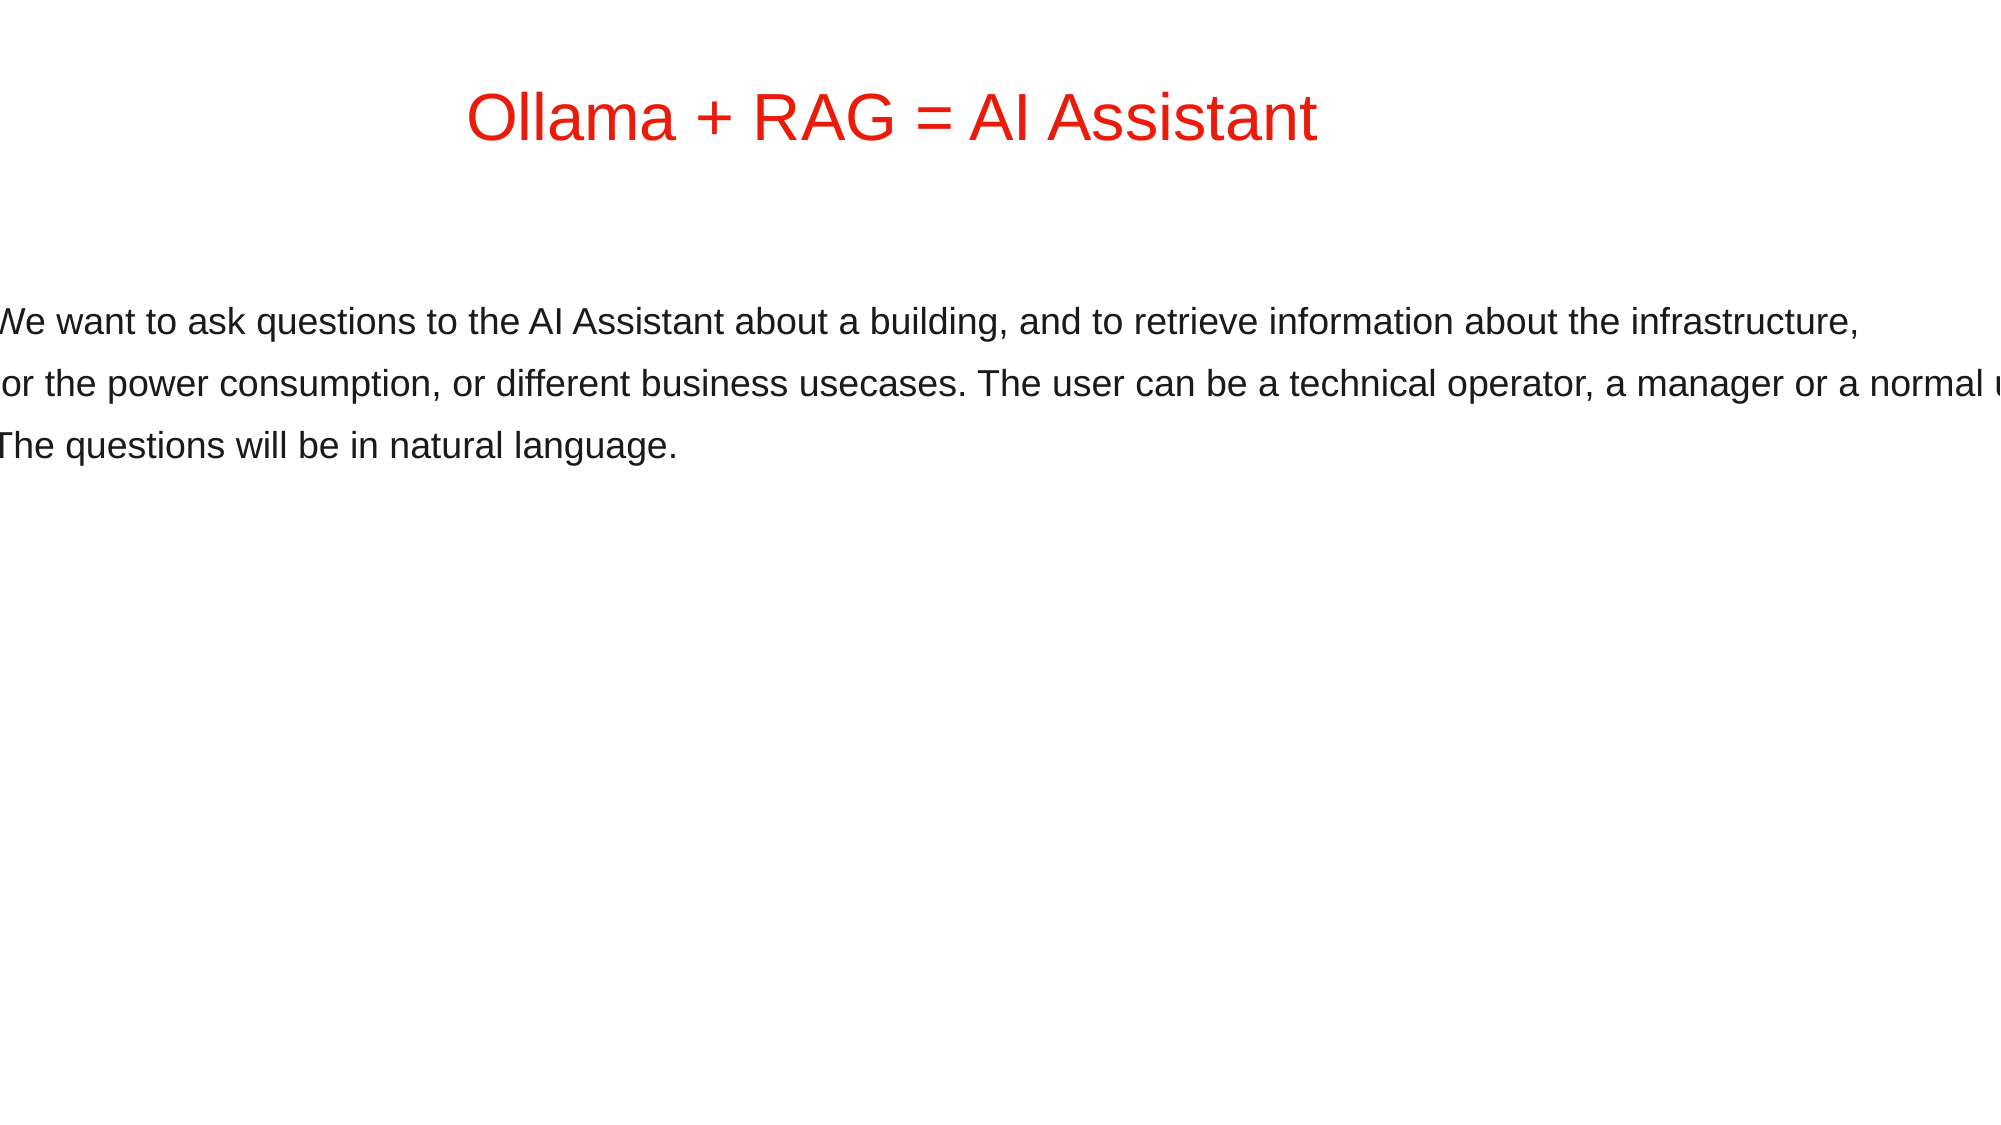

# Ollama + RAG = AI Assistant
We want to ask questions to the AI Assistant about a building, and to retrieve information about the infrastructure,
 or the power consumption, or different business usecases. The user can be a technical operator, a manager or a normal user.
The questions will be in natural language.